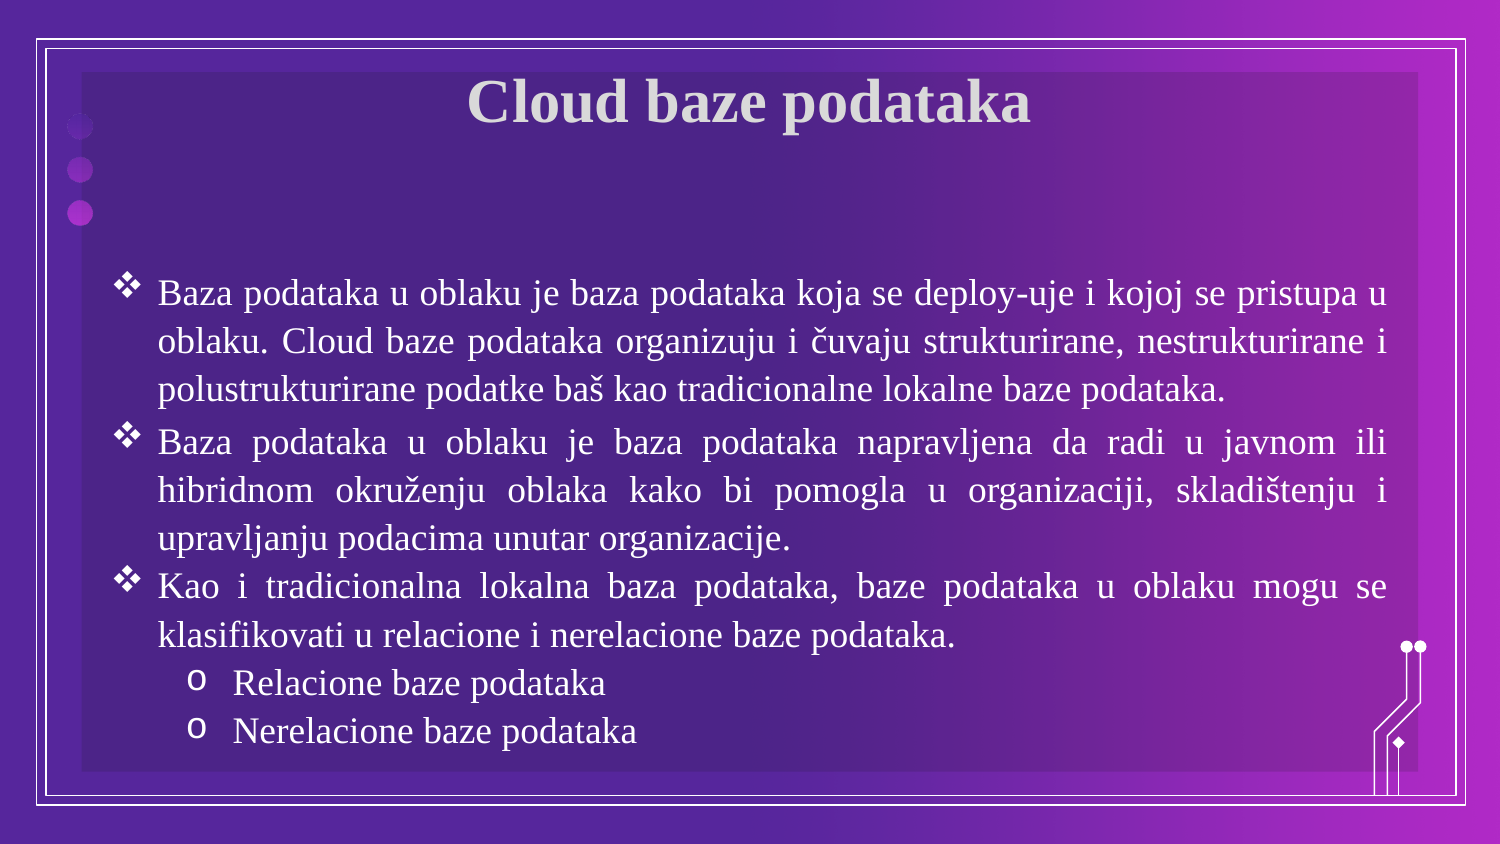

# Cloud baze podataka
Baza podataka u oblaku je baza podataka koja se deploy-uje i kojoj se pristupa u oblaku. Cloud baze podataka organizuju i čuvaju strukturirane, nestrukturirane i polustrukturirane podatke baš kao tradicionalne lokalne baze podataka.
Baza podataka u oblaku je baza podataka napravljena da radi u javnom ili hibridnom okruženju oblaka kako bi pomogla u organizaciji, skladištenju i upravljanju podacima unutar organizacije.
Kao i tradicionalna lokalna baza podataka, baze podataka u oblaku mogu se klasifikovati u relacione i nerelacione baze podataka.
Relacione baze podataka
Nerelacione baze podataka